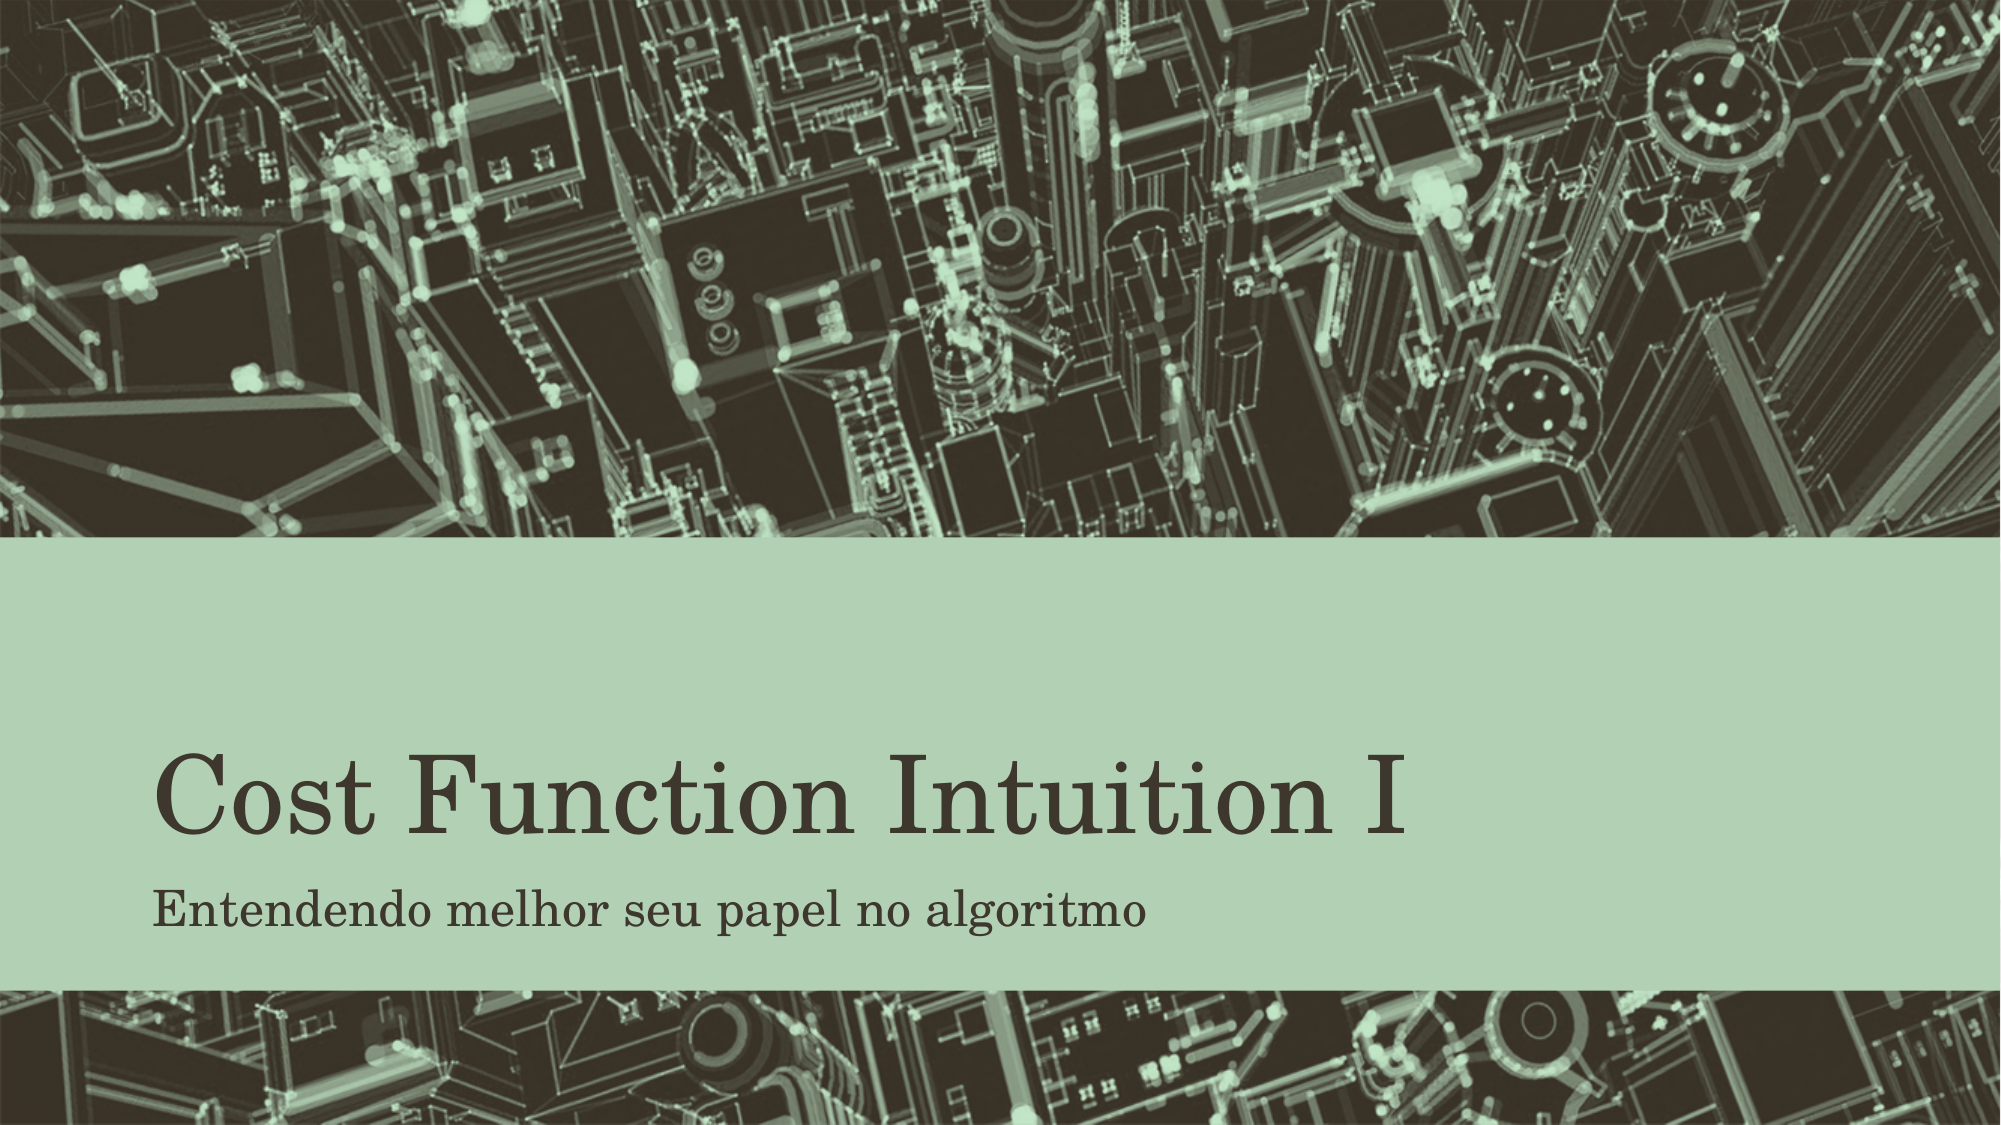

# Cost Function Intuition I
Entendendo melhor seu papel no algoritmo